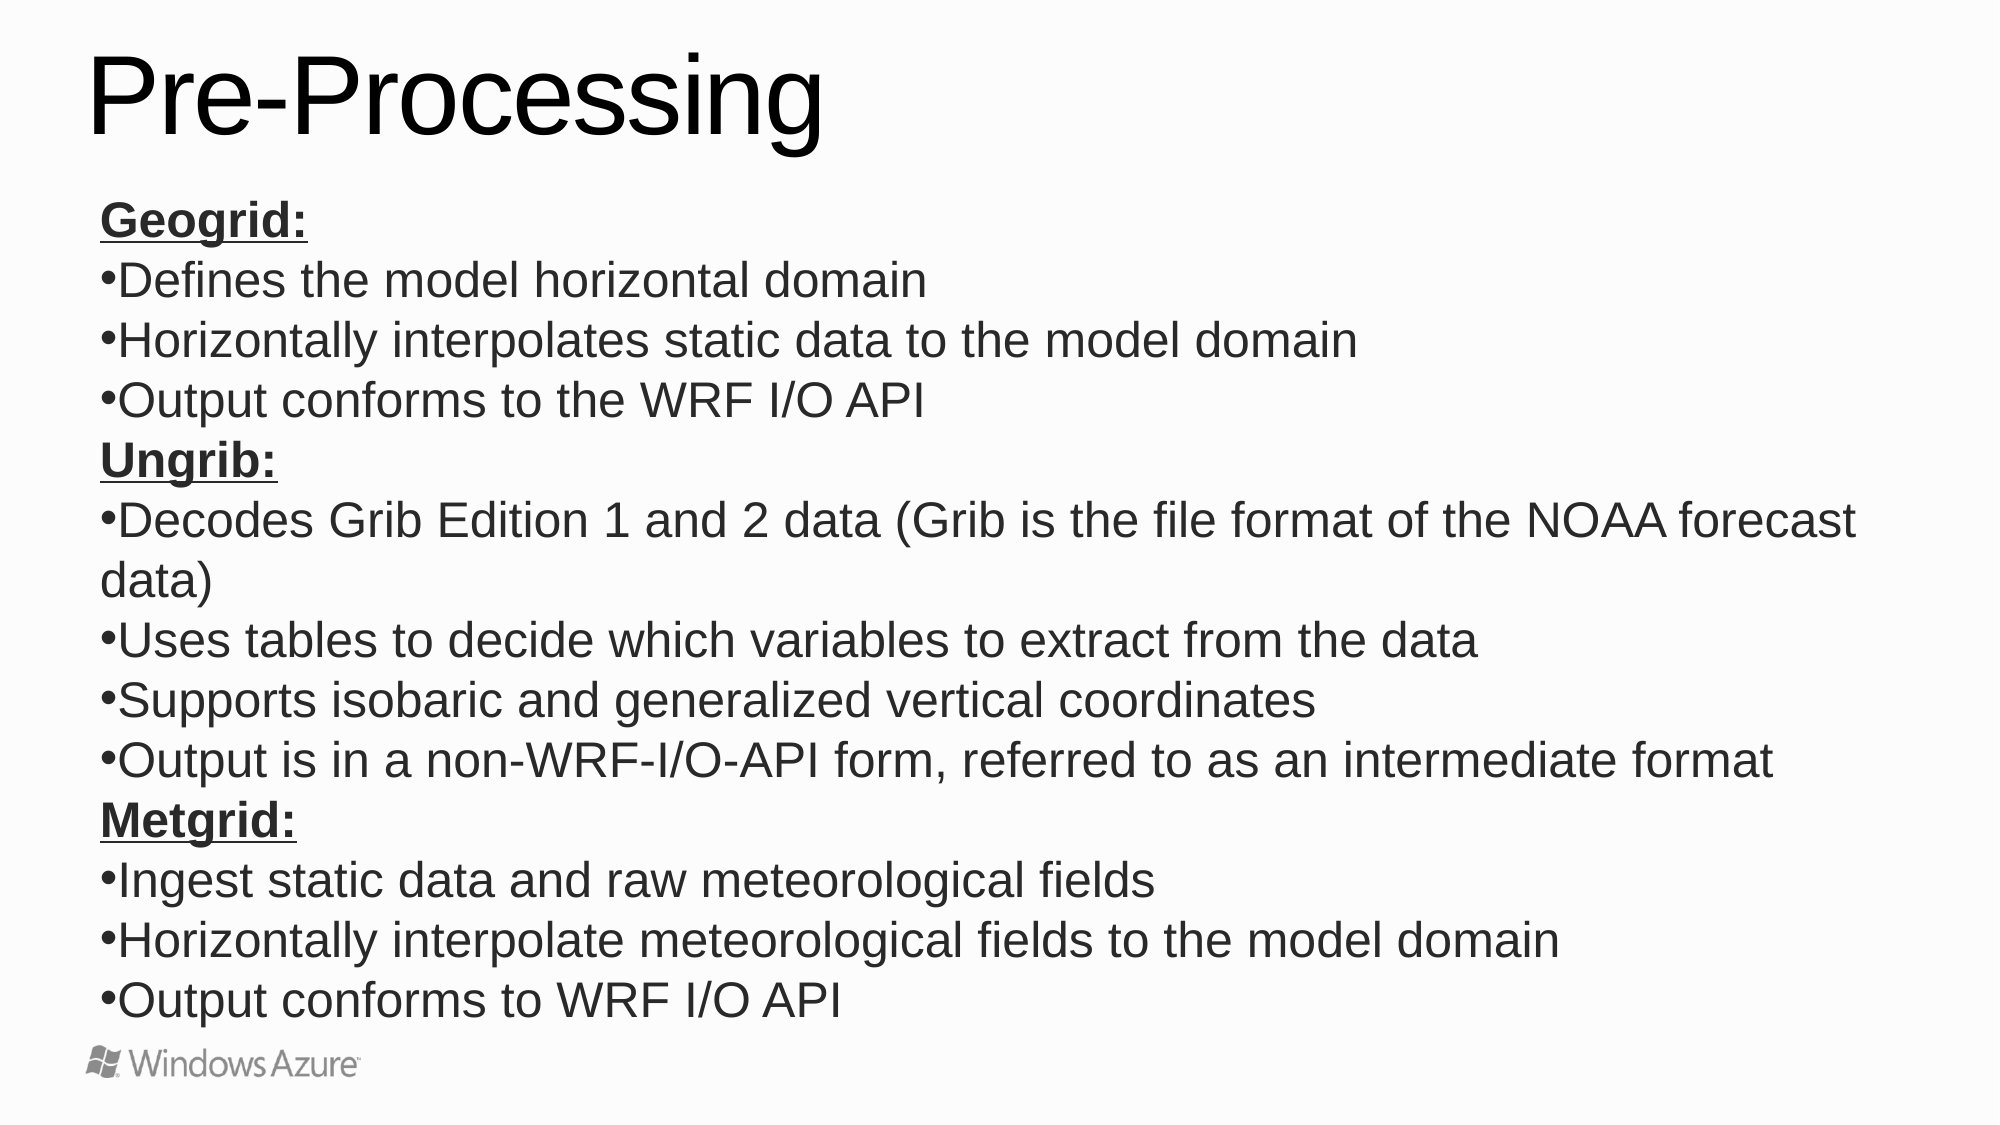

# Pre-Processing
Geogrid:
Defines the model horizontal domain
Horizontally interpolates static data to the model domain
Output conforms to the WRF I/O API
Ungrib:
Decodes Grib Edition 1 and 2 data (Grib is the file format of the NOAA forecast data)
Uses tables to decide which variables to extract from the data
Supports isobaric and generalized vertical coordinates
Output is in a non-WRF-I/O-API form, referred to as an intermediate format
Metgrid:
Ingest static data and raw meteorological fields
Horizontally interpolate meteorological fields to the model domain
Output conforms to WRF I/O API